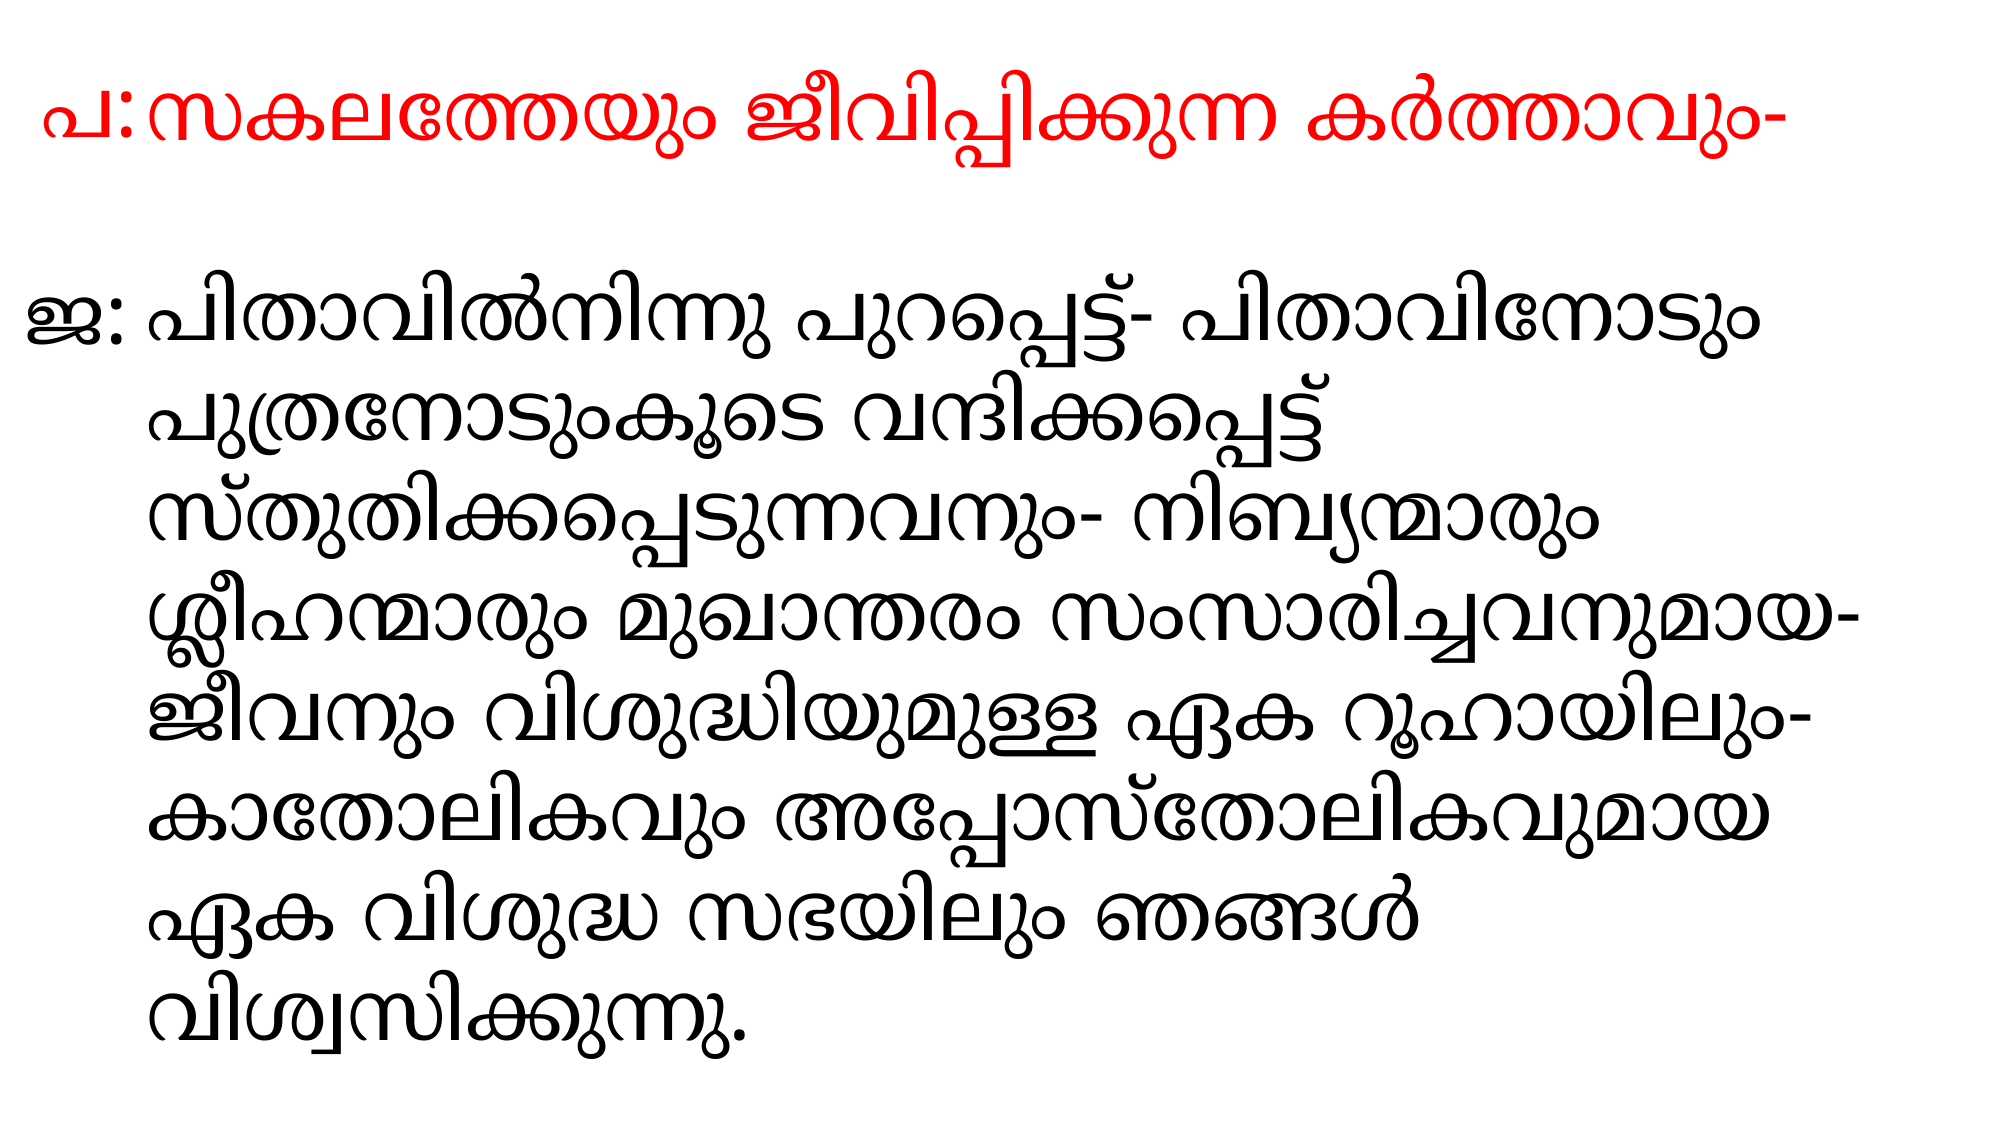

പ:
സകലത്തേയും ജീവിപ്പിക്കുന്ന കര്‍ത്താവും-

പിതാവില്‍നിന്നു പുറപ്പെട്ട്- പിതാവിനോടും പുത്രനോടുംകൂടെ വന്ദിക്കപ്പെട്ട് സ്തുതിക്കപ്പെടുന്നവനും- നിബ്യന്മാരും ശ്ലീഹന്മാരും മുഖാന്തരം സംസാരിച്ചവനുമായ- ജീവനും വിശുദ്ധിയുമുള്ള ഏക റൂഹായിലും- കാതോലികവും അപ്പോസ്തോലികവുമായ ഏക വിശുദ്ധ സഭയിലും ഞങ്ങള്‍ വിശ്വസിക്കുന്നു.

ജ: